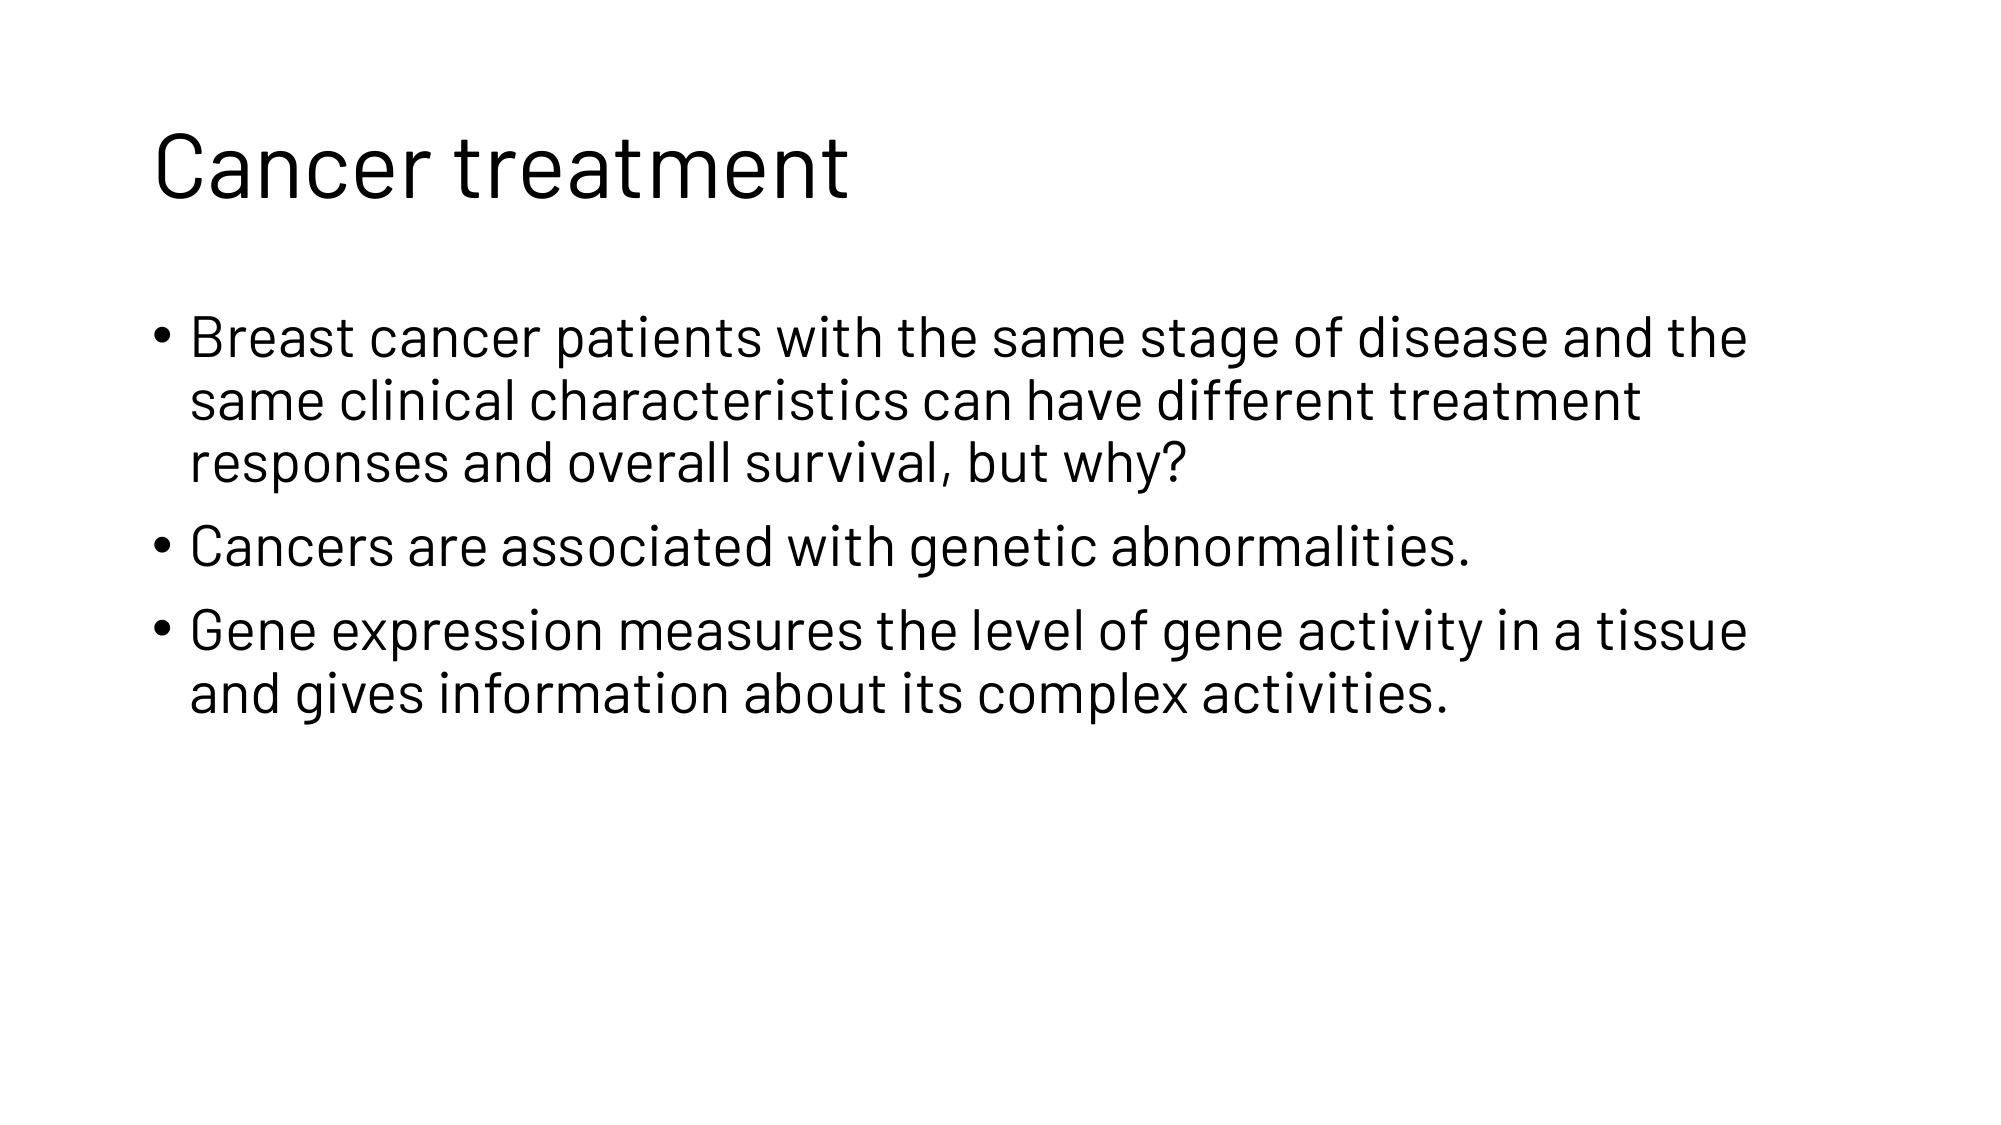

# Cancer treatment
Breast cancer patients with the same stage of disease and the same clinical characteristics can have different treatment responses and overall survival, but why?
Cancers are associated with genetic abnormalities.
Gene expression measures the level of gene activity in a tissue and gives information about its complex activities.